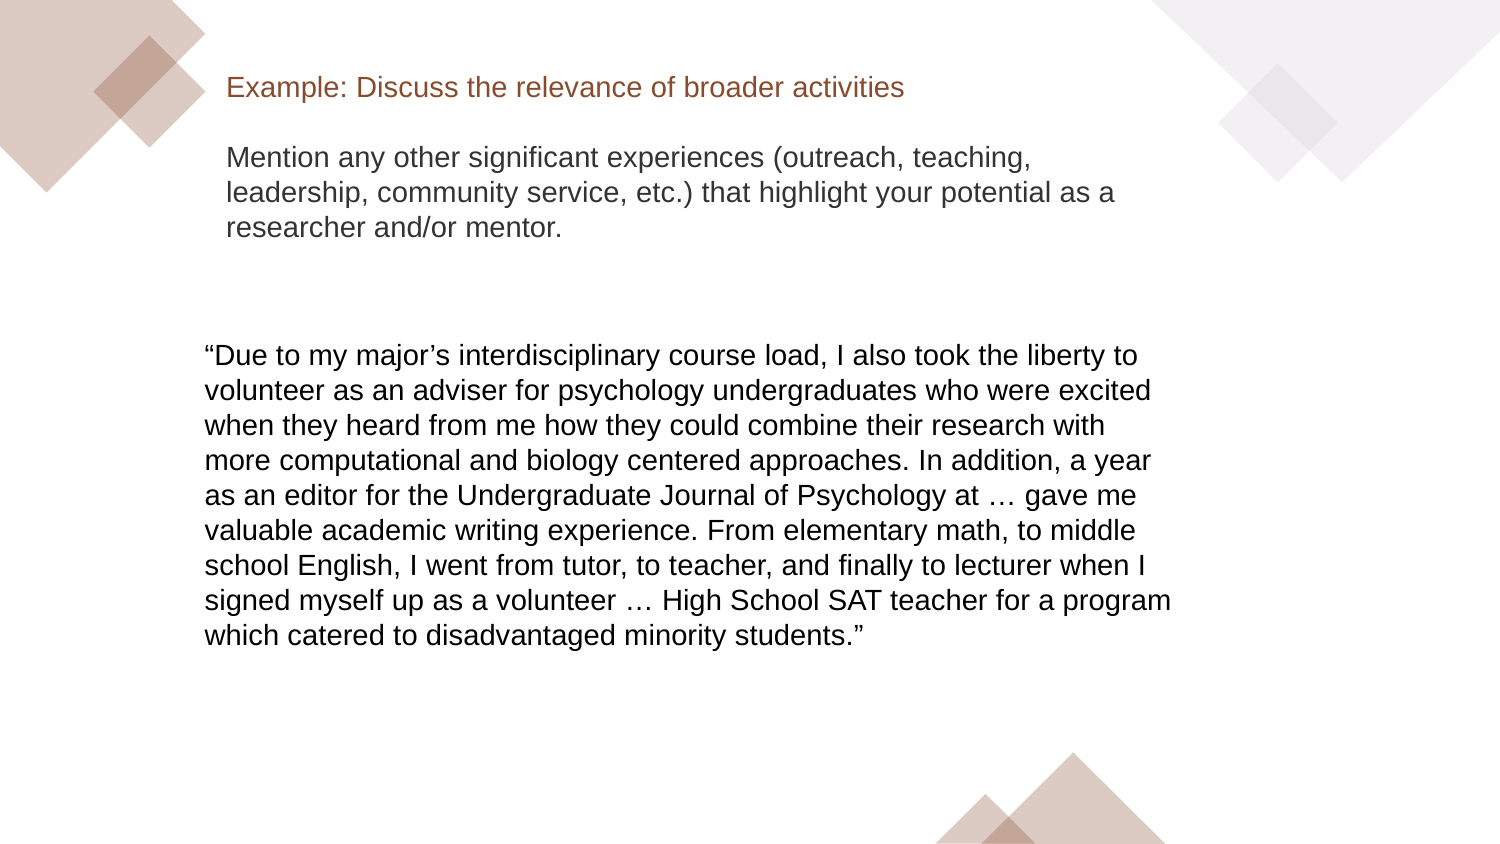

Example: Discuss the relevance of broader activities

Mention any other significant experiences (outreach, teaching, leadership, community service, etc.) that highlight your potential as a researcher and/or mentor.

“Due to my major’s interdisciplinary course load, I also took the liberty to volunteer as an adviser for psychology undergraduates who were excited when they heard from me how they could combine their research with more computational and biology centered approaches. In addition, a year as an editor for the Undergraduate Journal of Psychology at … gave me valuable academic writing experience. From elementary math, to middle school English, I went from tutor, to teacher, and finally to lecturer when I signed myself up as a volunteer … High School SAT teacher for a program which catered to disadvantaged minority students.”